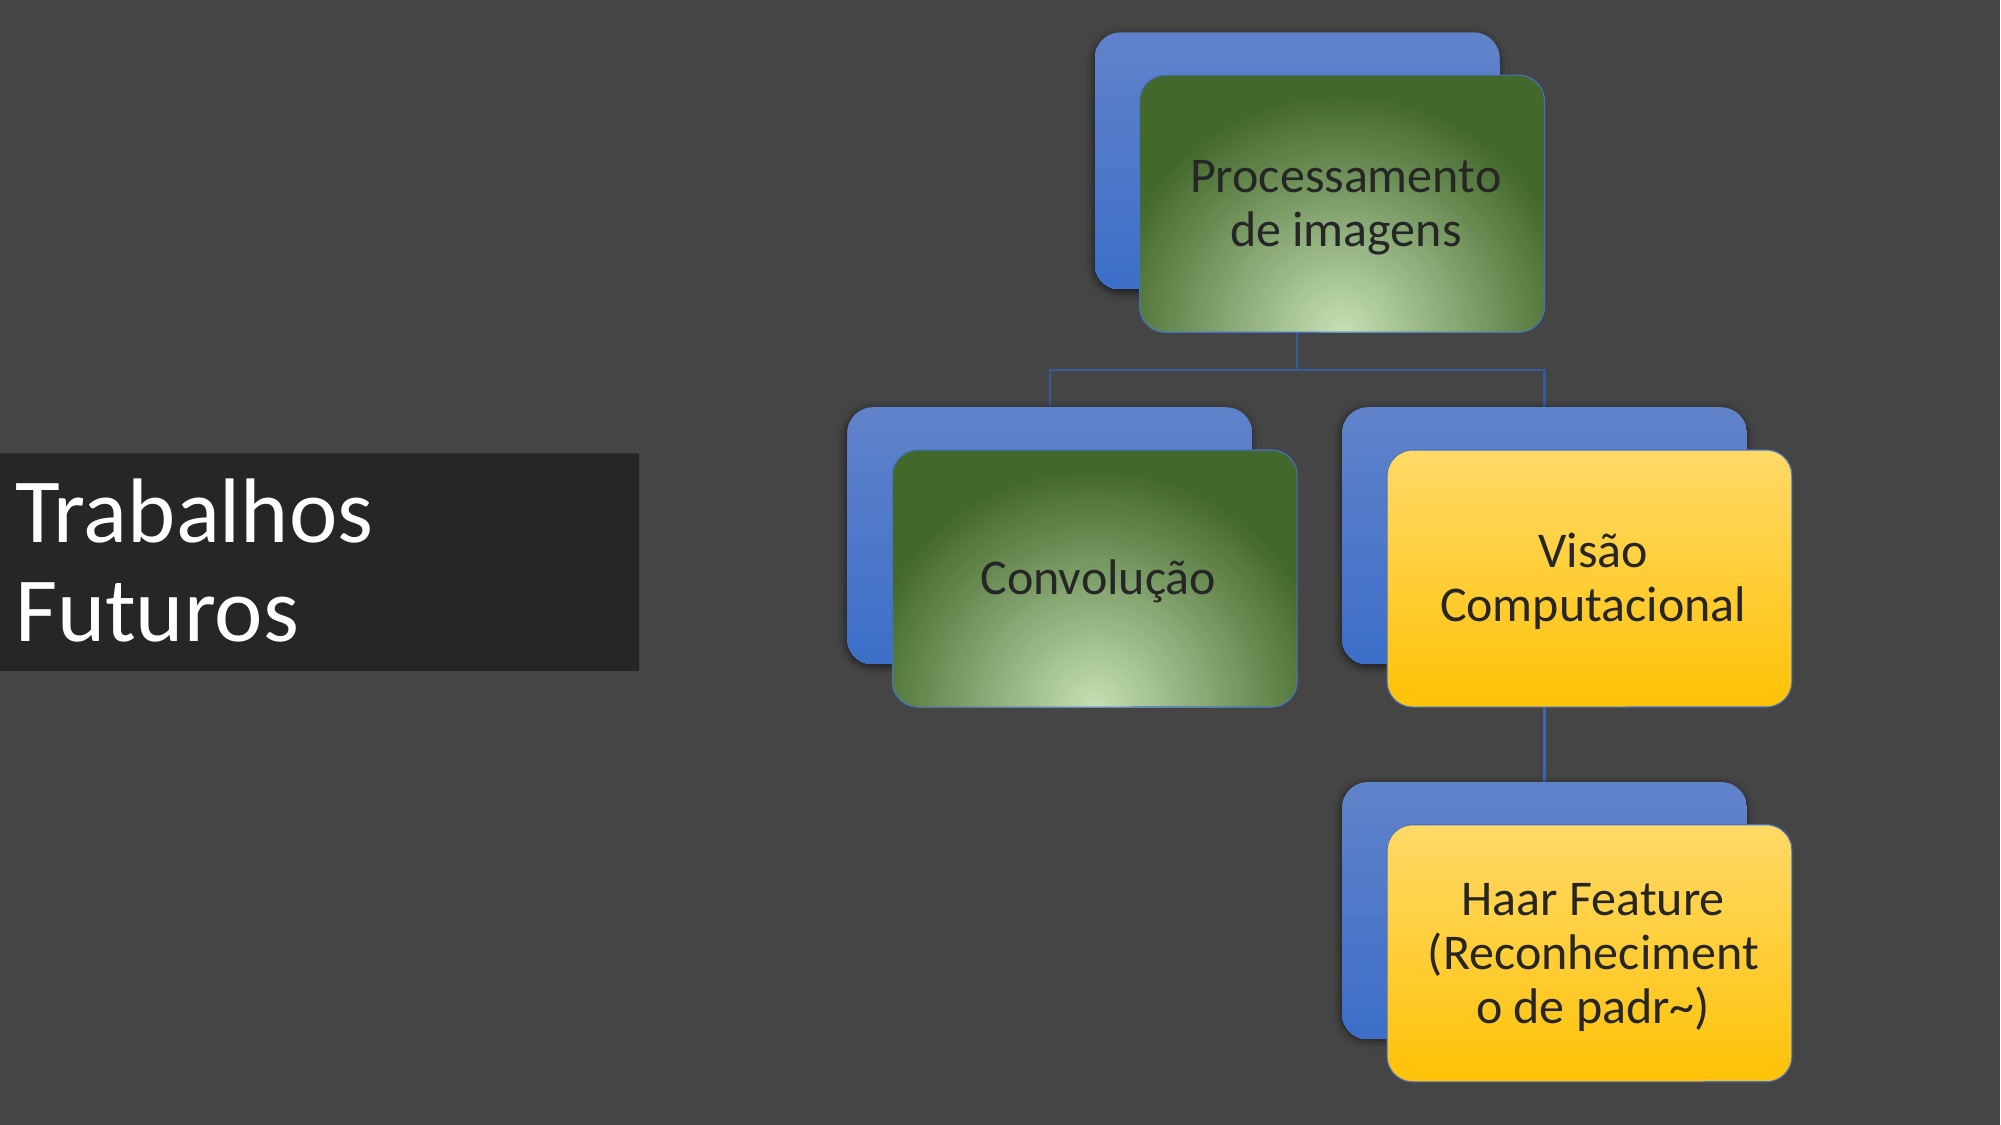

Processamento de imagens
Convolução
Visão Computacional
Haar Feature (Reconhecimento de padr~)
Trabalhos Futuros